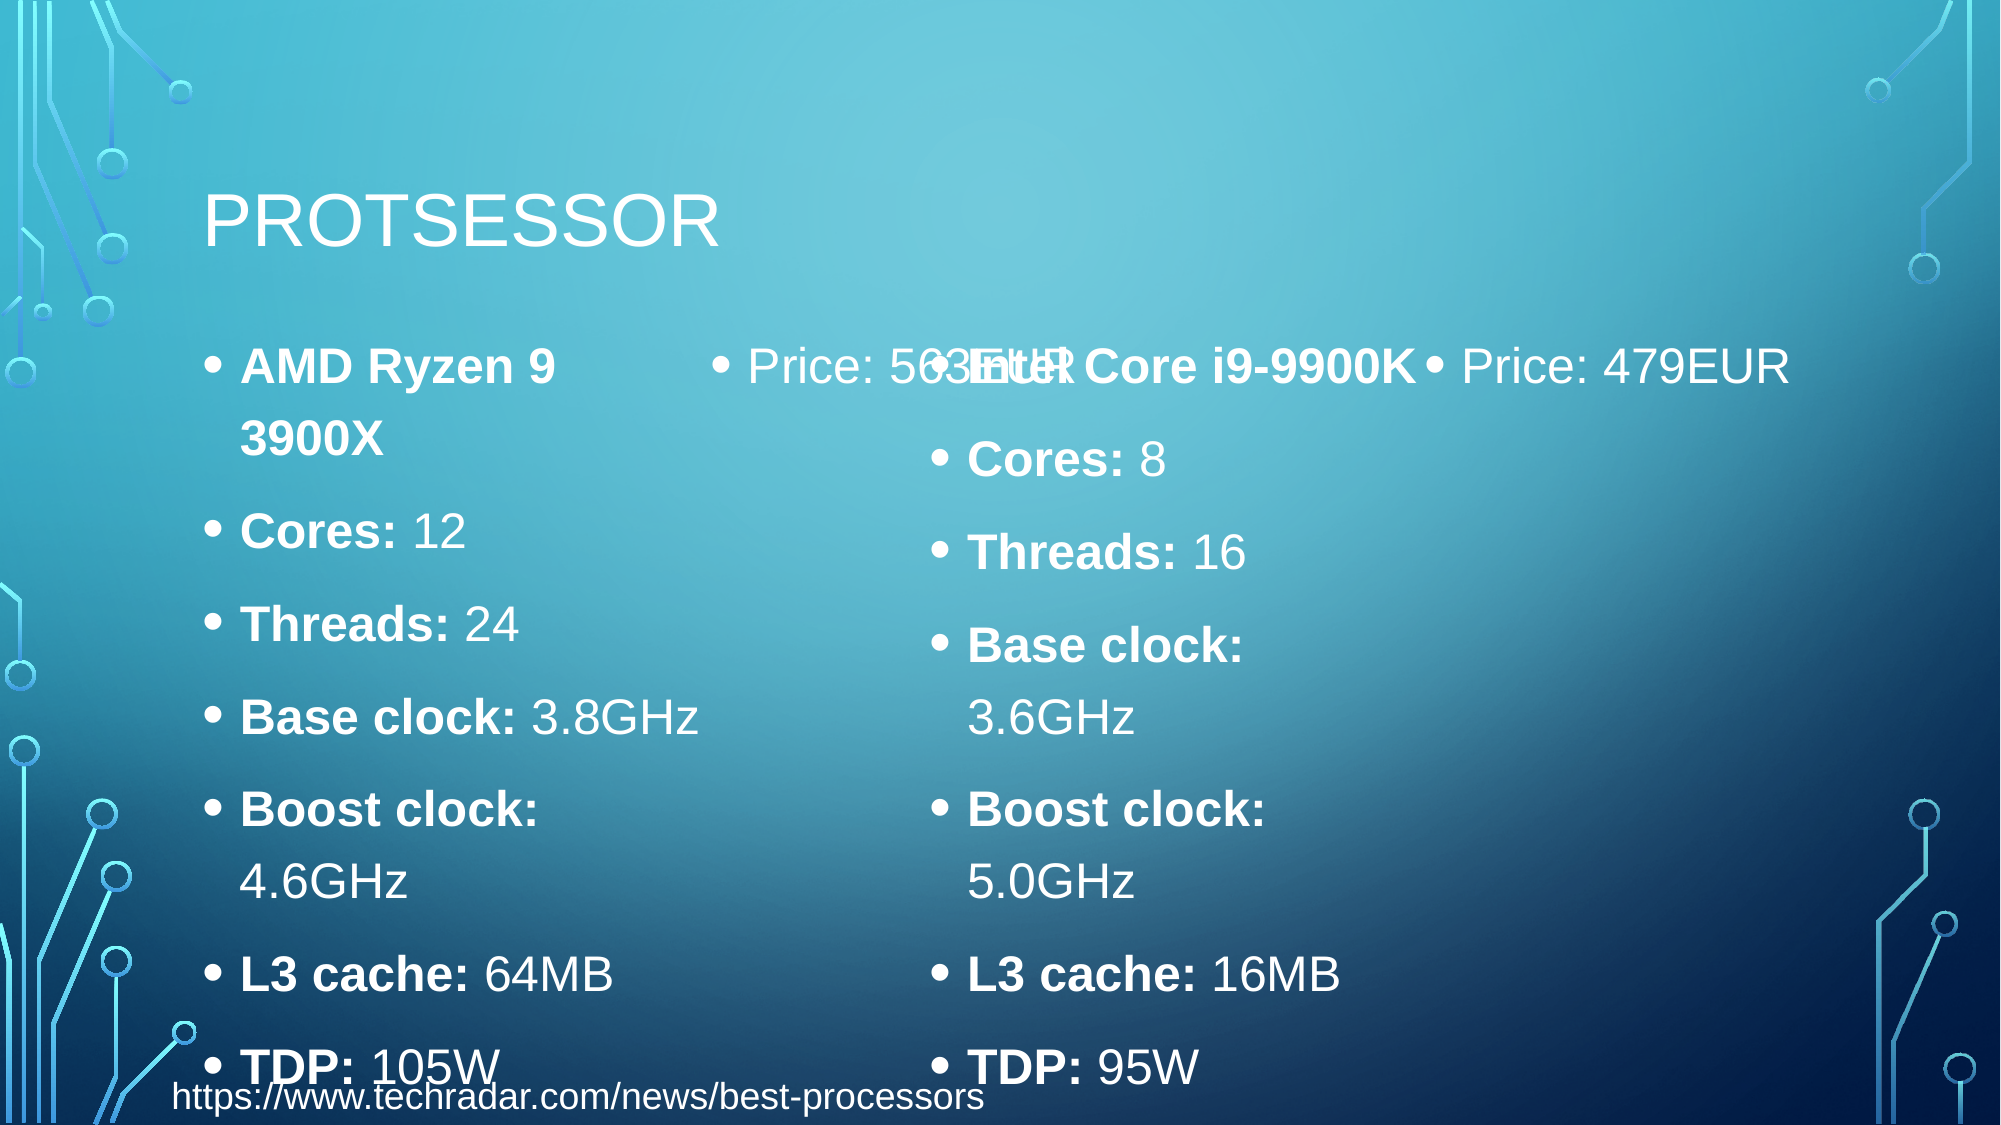

# Protsessor
Intel Core i9-9900K
Cores: 8
Threads: 16
Base clock: 3.6GHz
Boost clock: 5.0GHz
L3 cache: 16MB
TDP: 95W
Price: 479EUR
AMD Ryzen 9 3900X
Cores: 12
Threads: 24
Base clock: 3.8GHz
Boost clock: 4.6GHz
L3 cache: 64MB
TDP: 105W
Price: 563EUR
https://www.techradar.com/news/best-processors